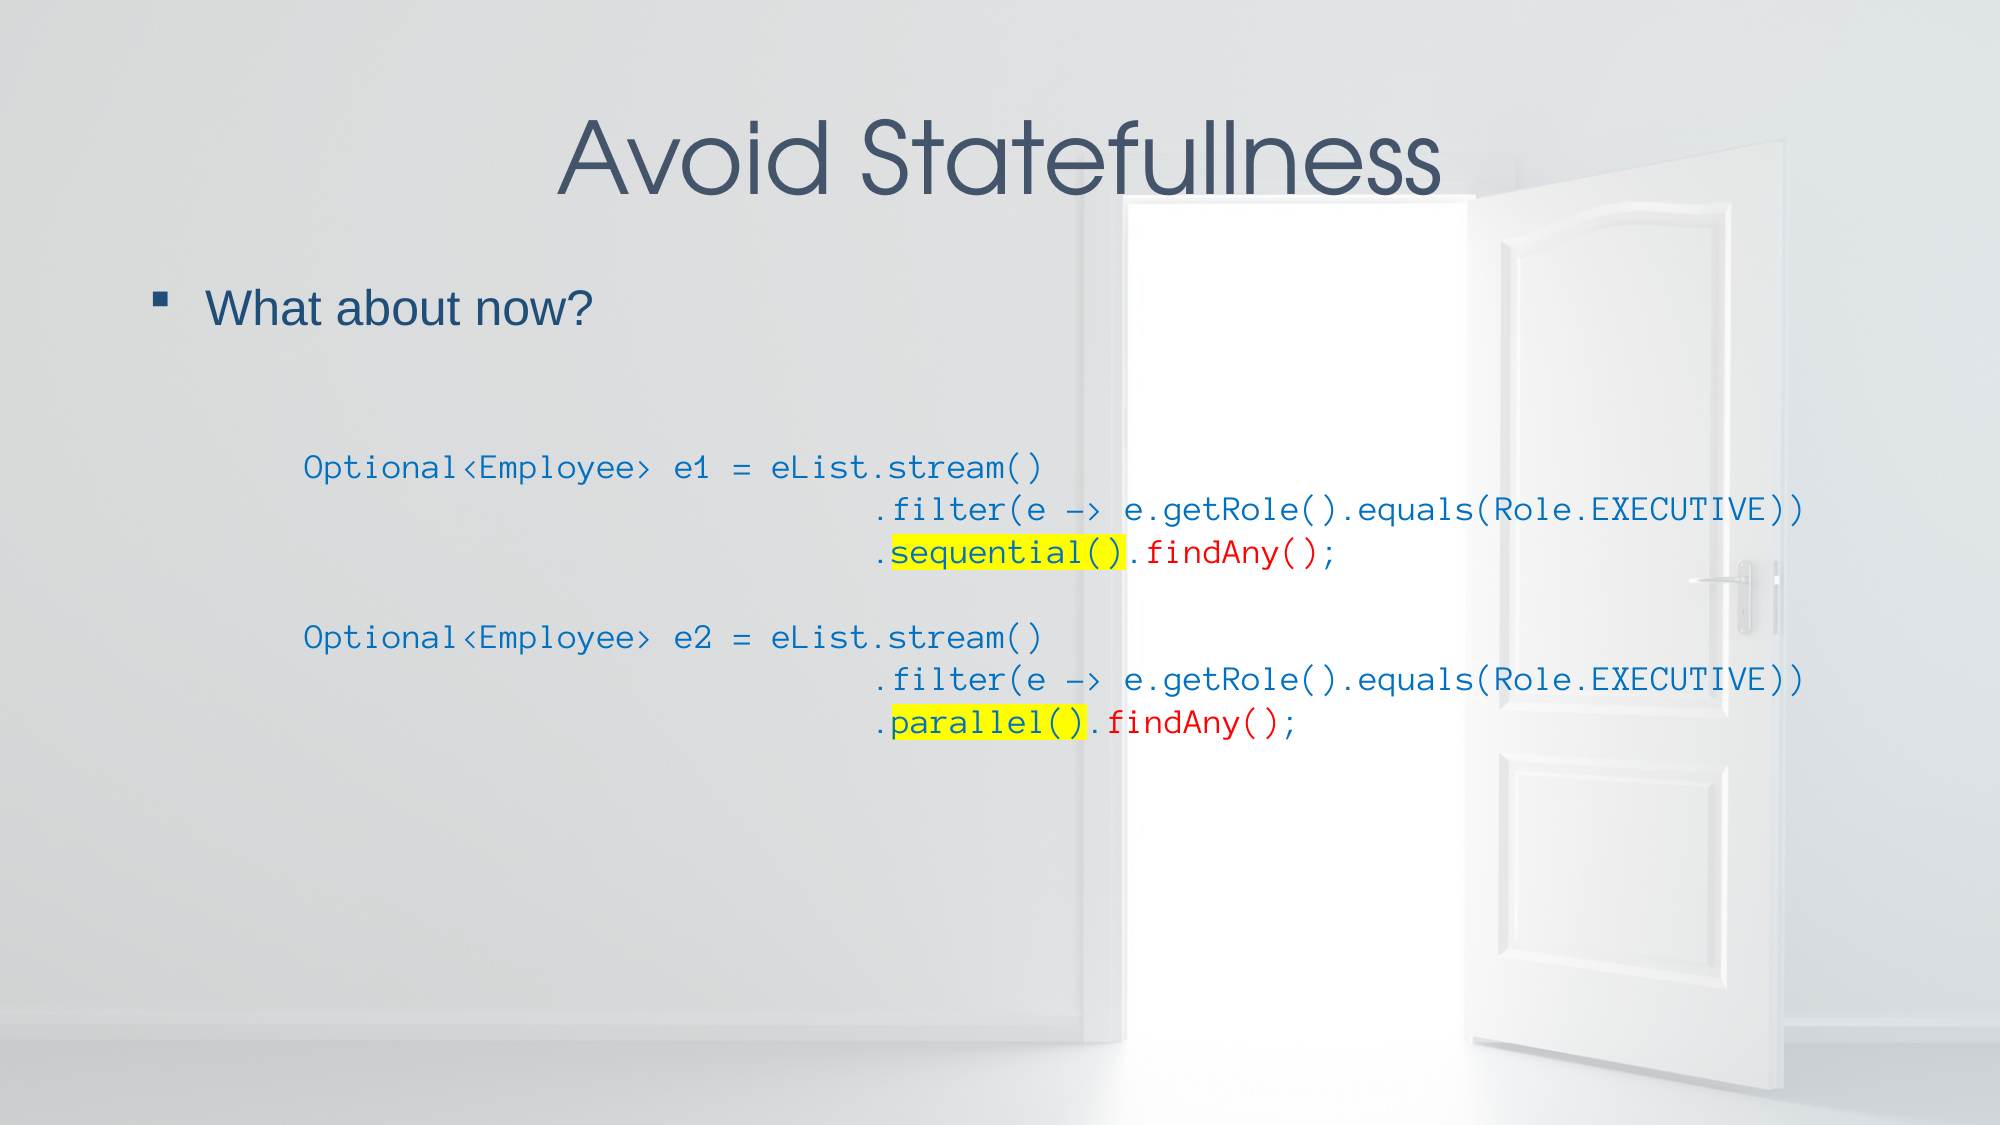

# Avoid Statefullness
What about now?
Optional<Employee> e1 = eList.stream()
			      .filter(e -> e.getRole().equals(Role.EXECUTIVE))
			      .sequential().findAny();

Optional<Employee> e2 = eList.stream()
			      .filter(e -> e.getRole().equals(Role.EXECUTIVE))
			      .parallel().findAny();